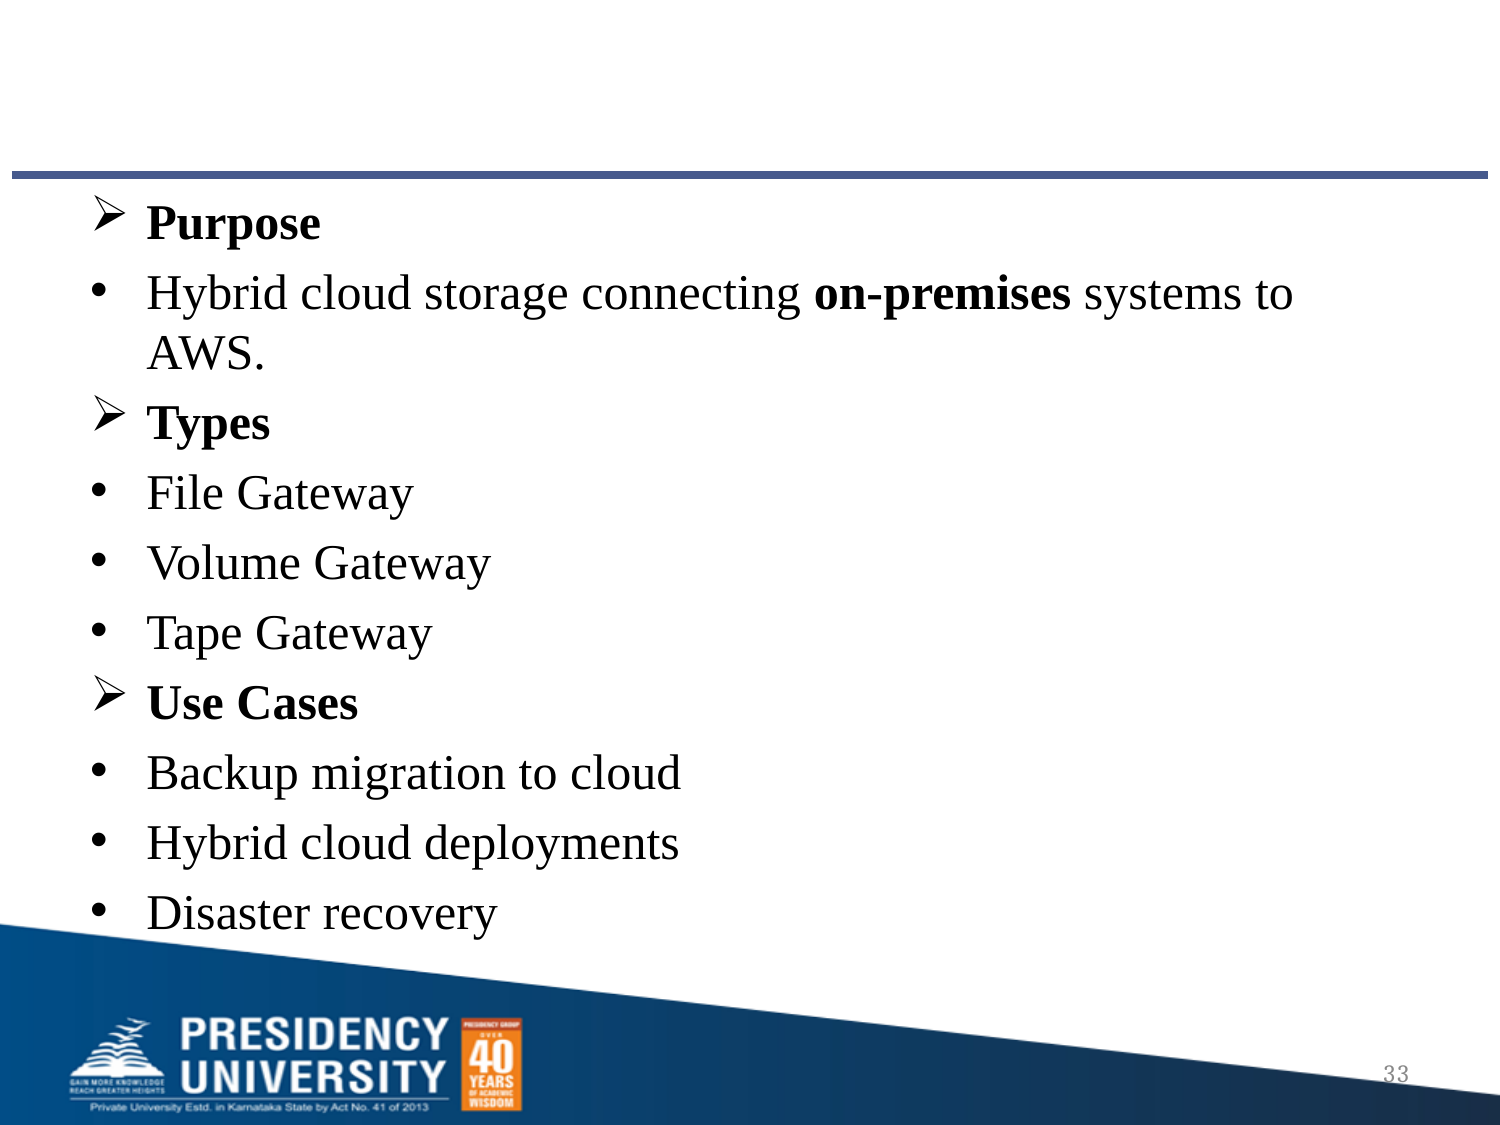

Purpose
Hybrid cloud storage connecting on-premises systems to AWS.
Types
File Gateway
Volume Gateway
Tape Gateway
Use Cases
Backup migration to cloud
Hybrid cloud deployments
Disaster recovery
33